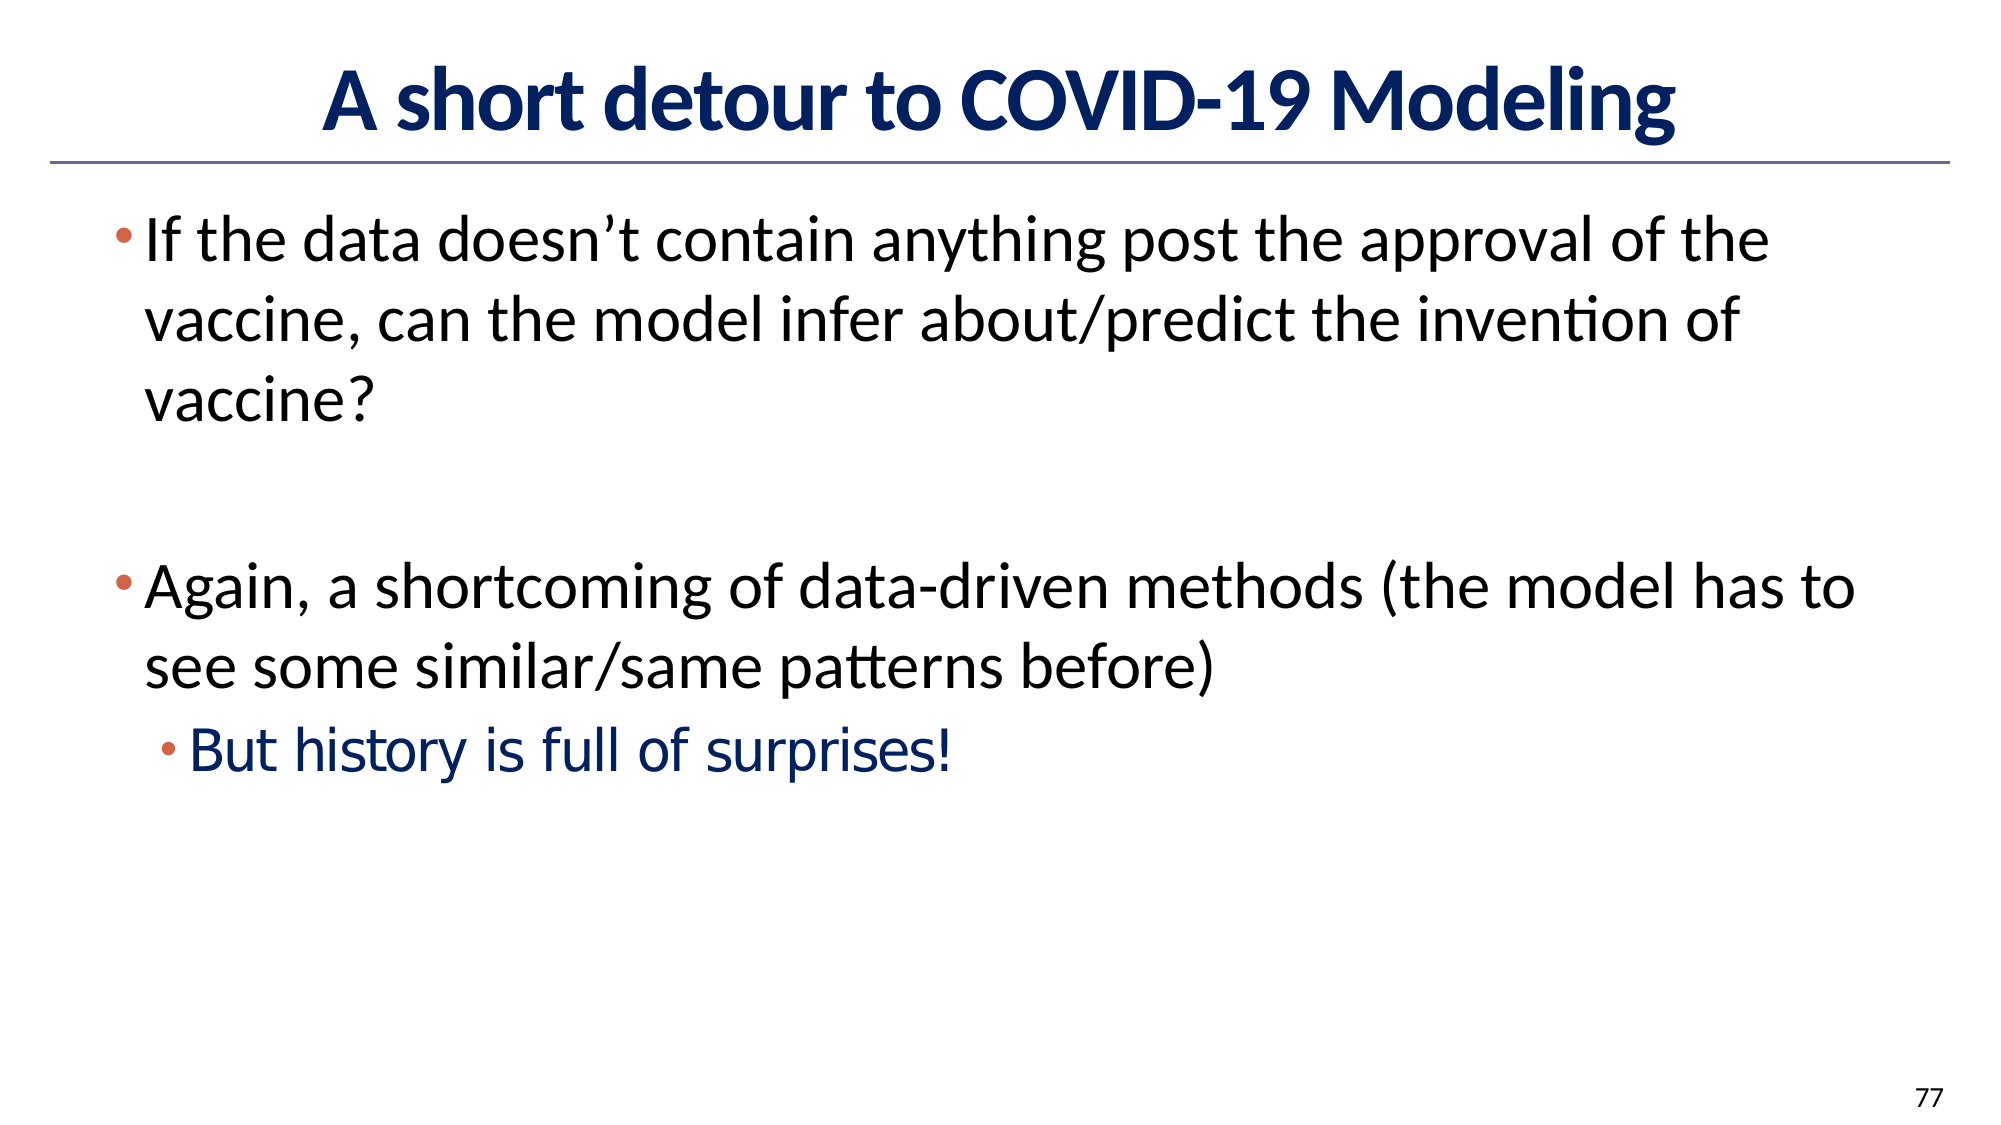

# A short detour to COVID-19 Modeling
If the data doesn’t contain anything post the approval of the vaccine, can the model infer about/predict the invention of vaccine?

Again, a shortcoming of data-driven methods (the model has to see some similar/same patterns before)
But history is full of surprises!
77